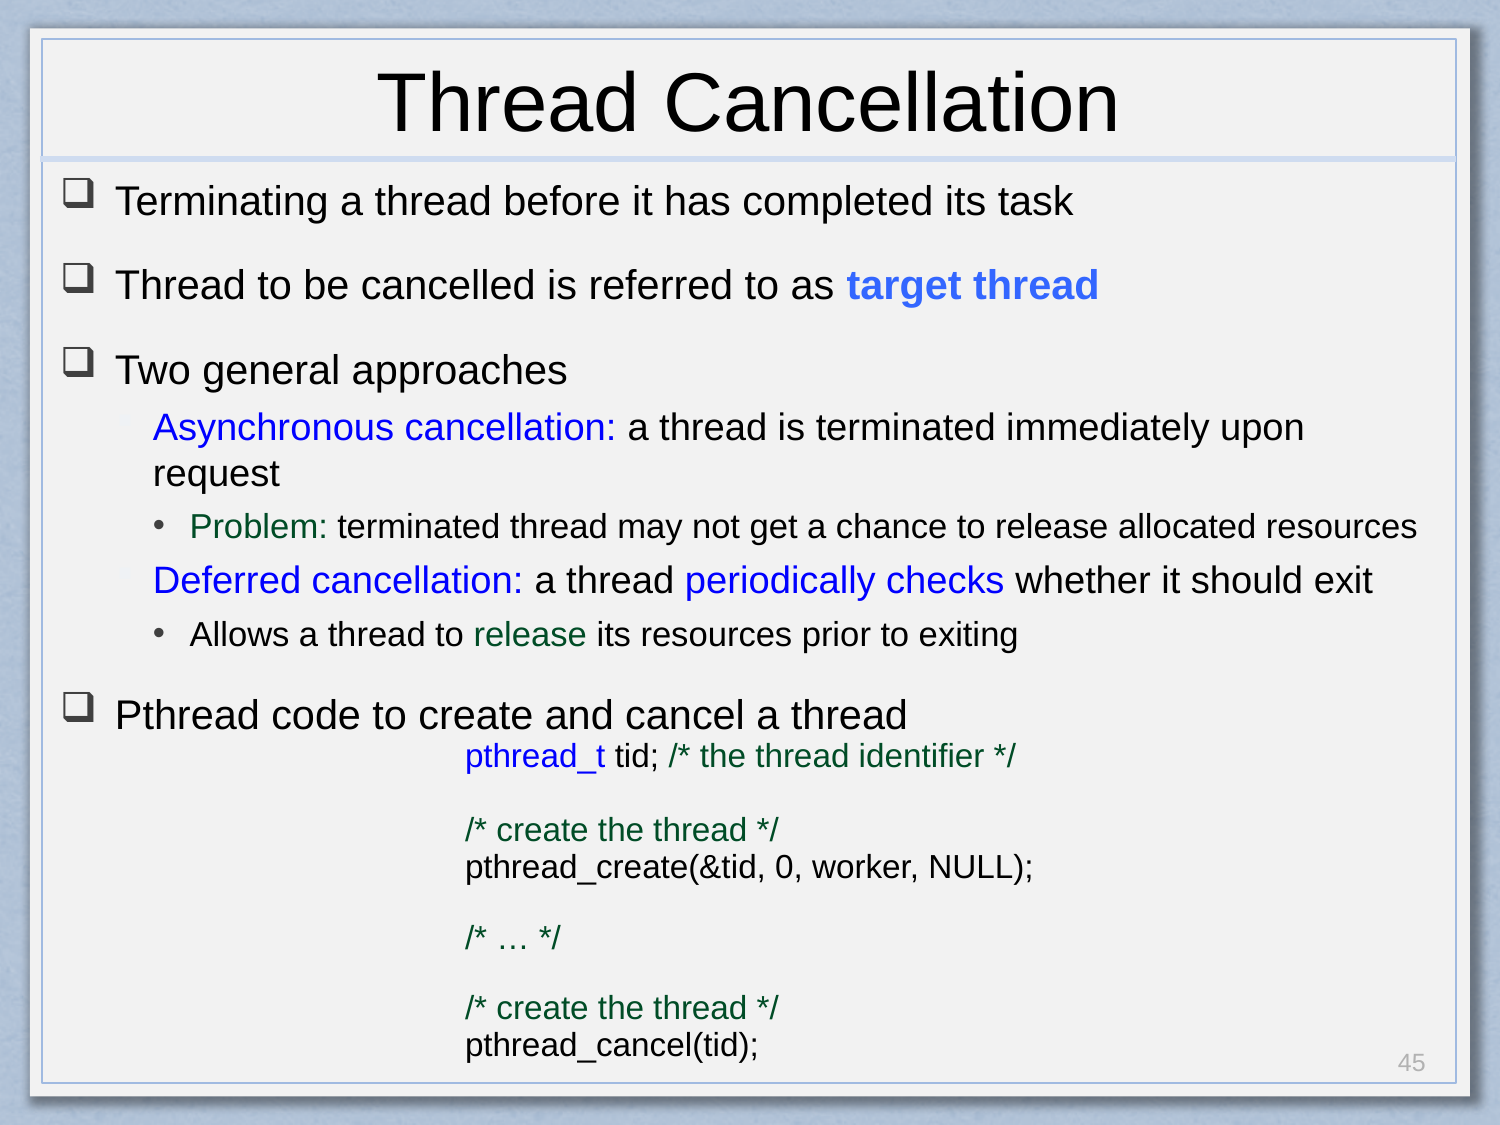

# Thread Cancellation
Terminating a thread before it has completed its task
Thread to be cancelled is referred to as target thread
Two general approaches
Asynchronous cancellation: a thread is terminated immediately upon request
Problem: terminated thread may not get a chance to release allocated resources
Deferred cancellation: a thread periodically checks whether it should exit
Allows a thread to release its resources prior to exiting
Pthread code to create and cancel a thread

pthread_t tid; /* the thread identifier */

/* create the thread */
pthread_create(&tid, 0, worker, NULL);

/* … */

/* create the thread */
pthread_cancel(tid);
45